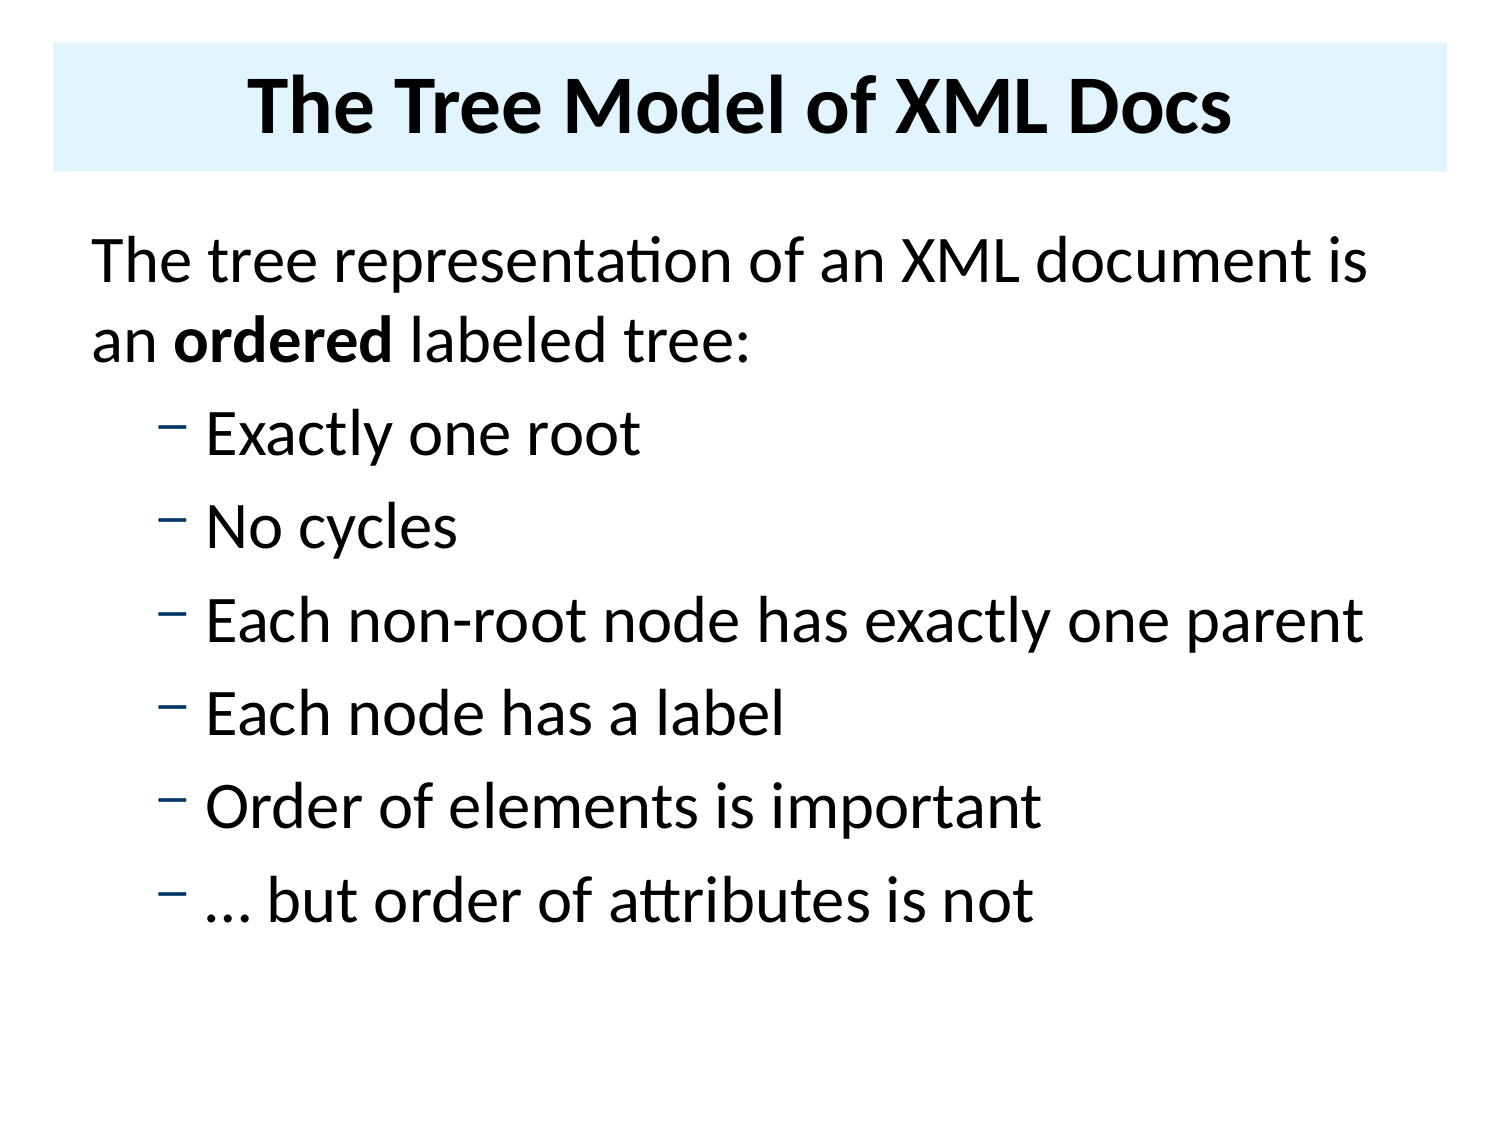

# The Tree Model of XML Docs
The tree representation of an XML document is an ordered labeled tree:
Exactly one root
No cycles
Each non-root node has exactly one parent
Each node has a label
Order of elements is important
… but order of attributes is not